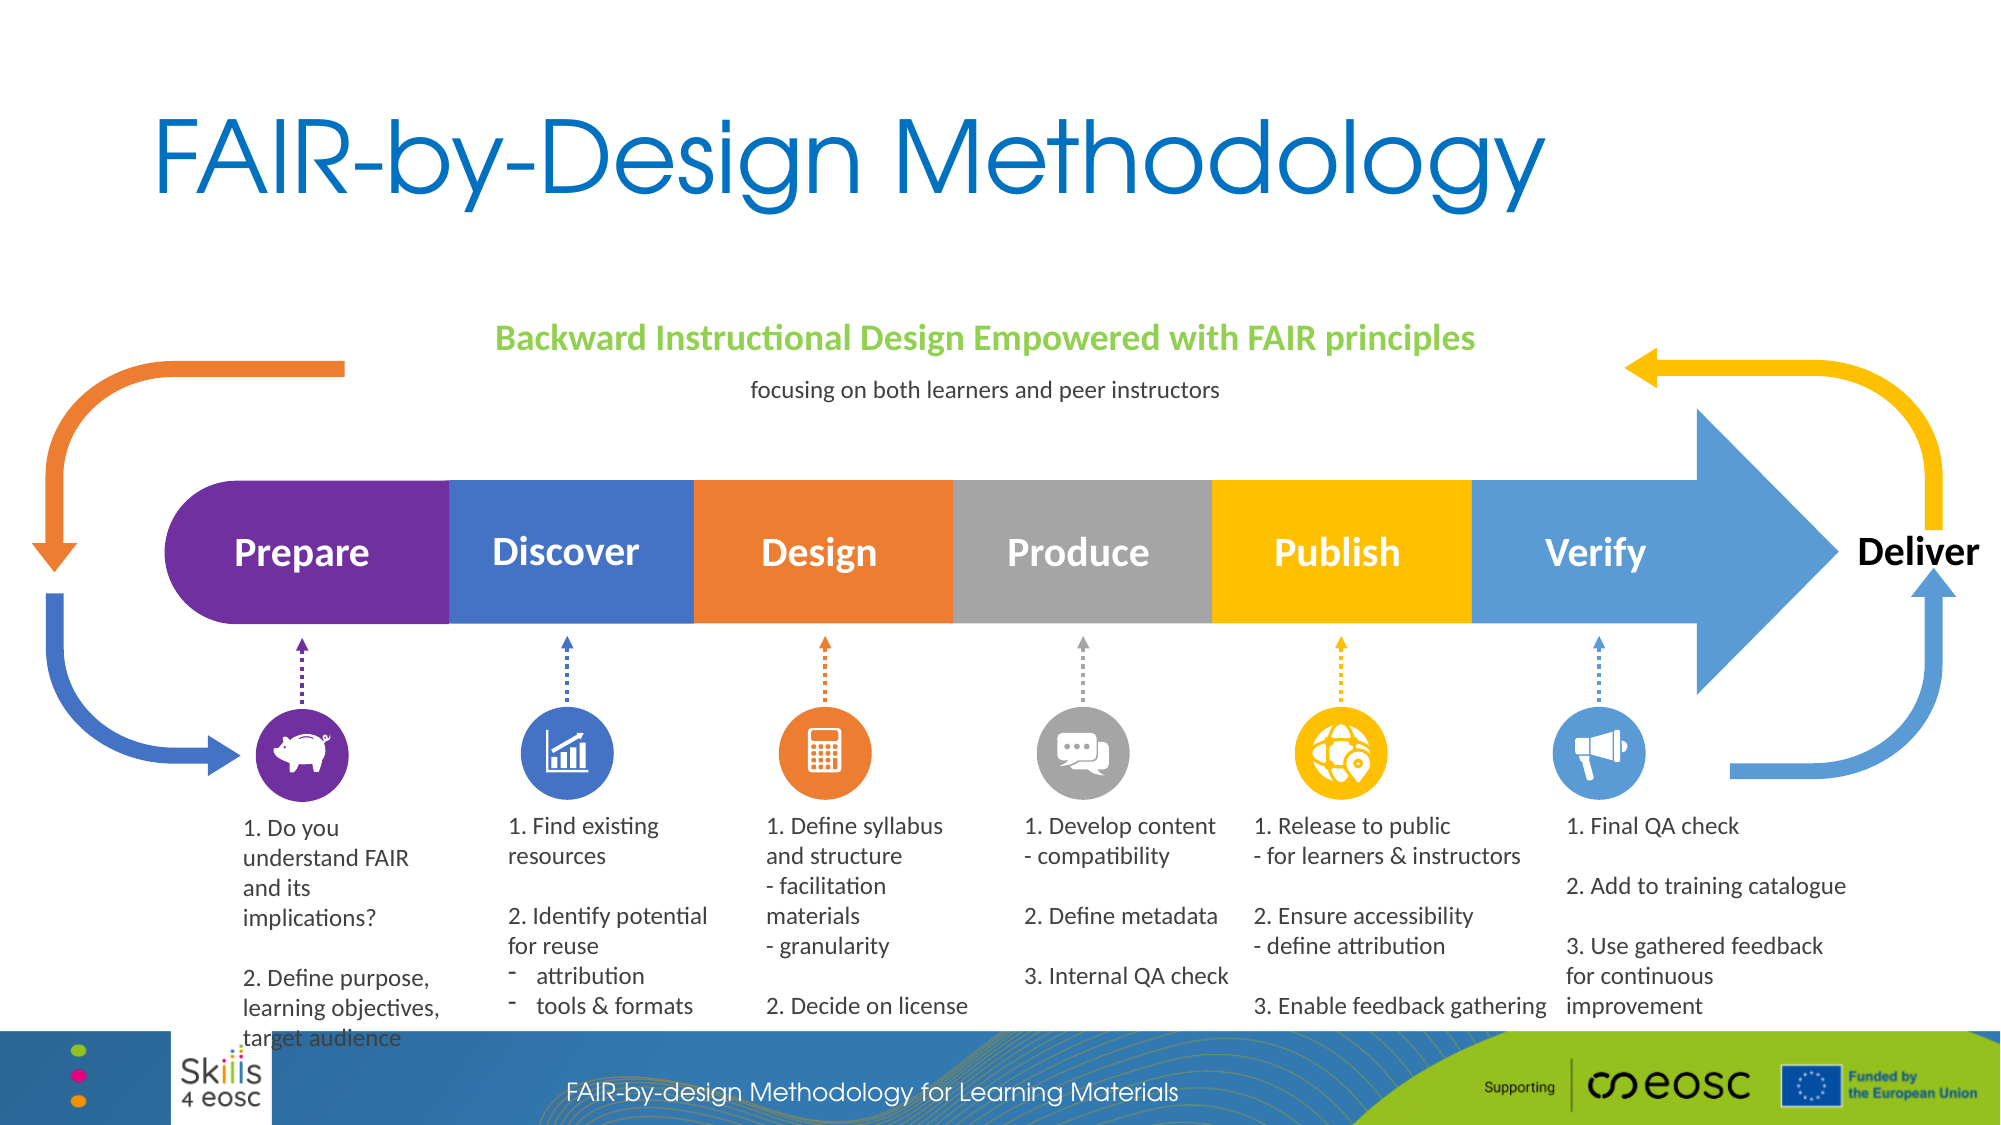

# FAIR-by-Design Methodology
Backward Instructional Design Empowered with FAIR principles
focusing on both learners and peer instructors

Discover
Deliver
Prepare
Design
Produce
Publish
Verify

1. Find existing resources

2. Identify potential for reuse
attribution
tools & formats
1. Define syllabus and structure
- facilitation materials
- granularity

2. Decide on license

1. Develop content
- compatibility

2. Define metadata

3. Internal QA check
1. Release to public
- for learners & instructors

2. Ensure accessibility
- define attribution

3. Enable feedback gathering
1. Final QA check

2. Add to training catalogue

3. Use gathered feedback for continuous improvement
1. Do you understand FAIR and its implications?

2. Define purpose, learning objectives, target audience

FAIR-by-design Methodology for Learning Materials